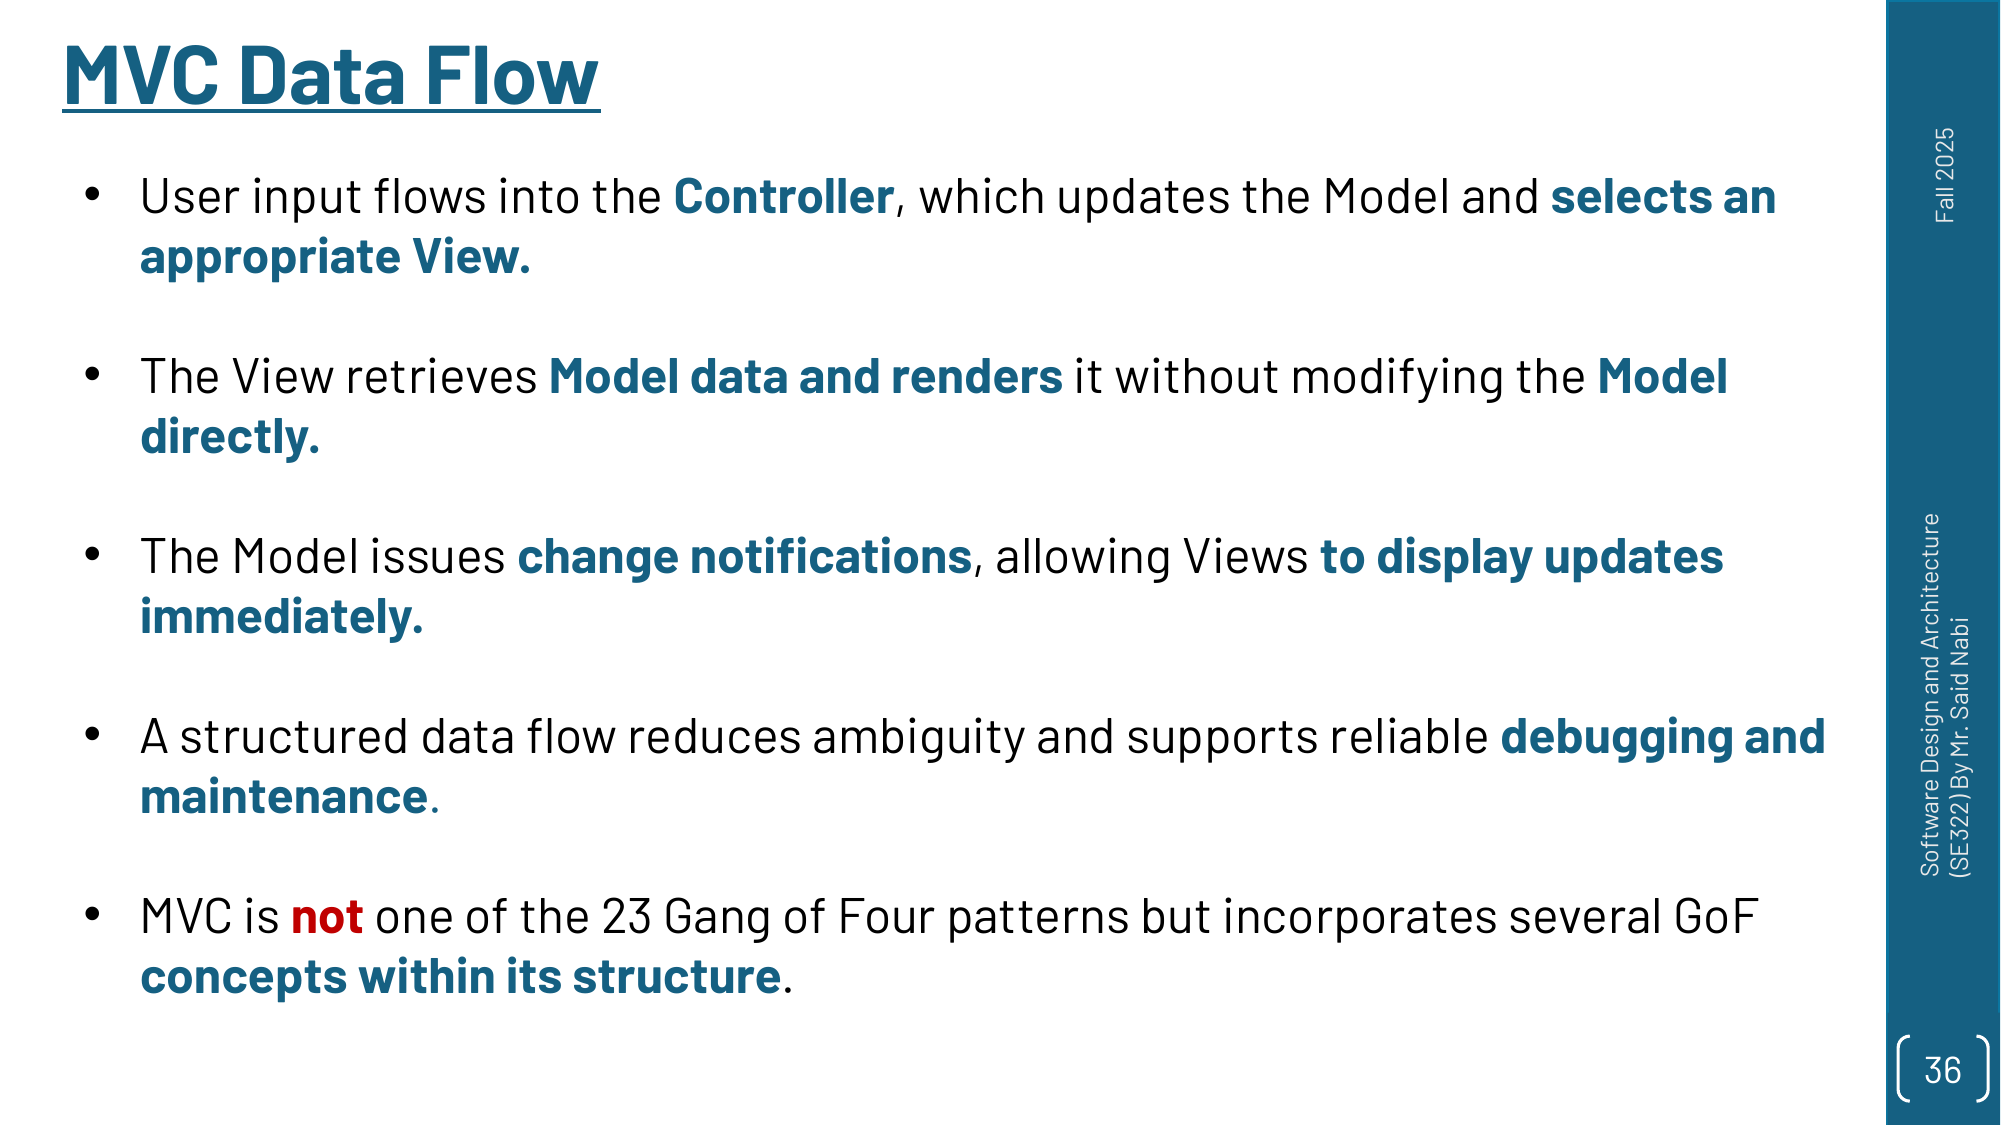

MVC Data Flow
User input flows into the Controller, which updates the Model and selects an appropriate View.

The View retrieves Model data and renders it without modifying the Model directly.

The Model issues change notifications, allowing Views to display updates immediately.

A structured data flow reduces ambiguity and supports reliable debugging and maintenance.

MVC is not one of the 23 Gang of Four patterns but incorporates several GoF concepts within its structure.